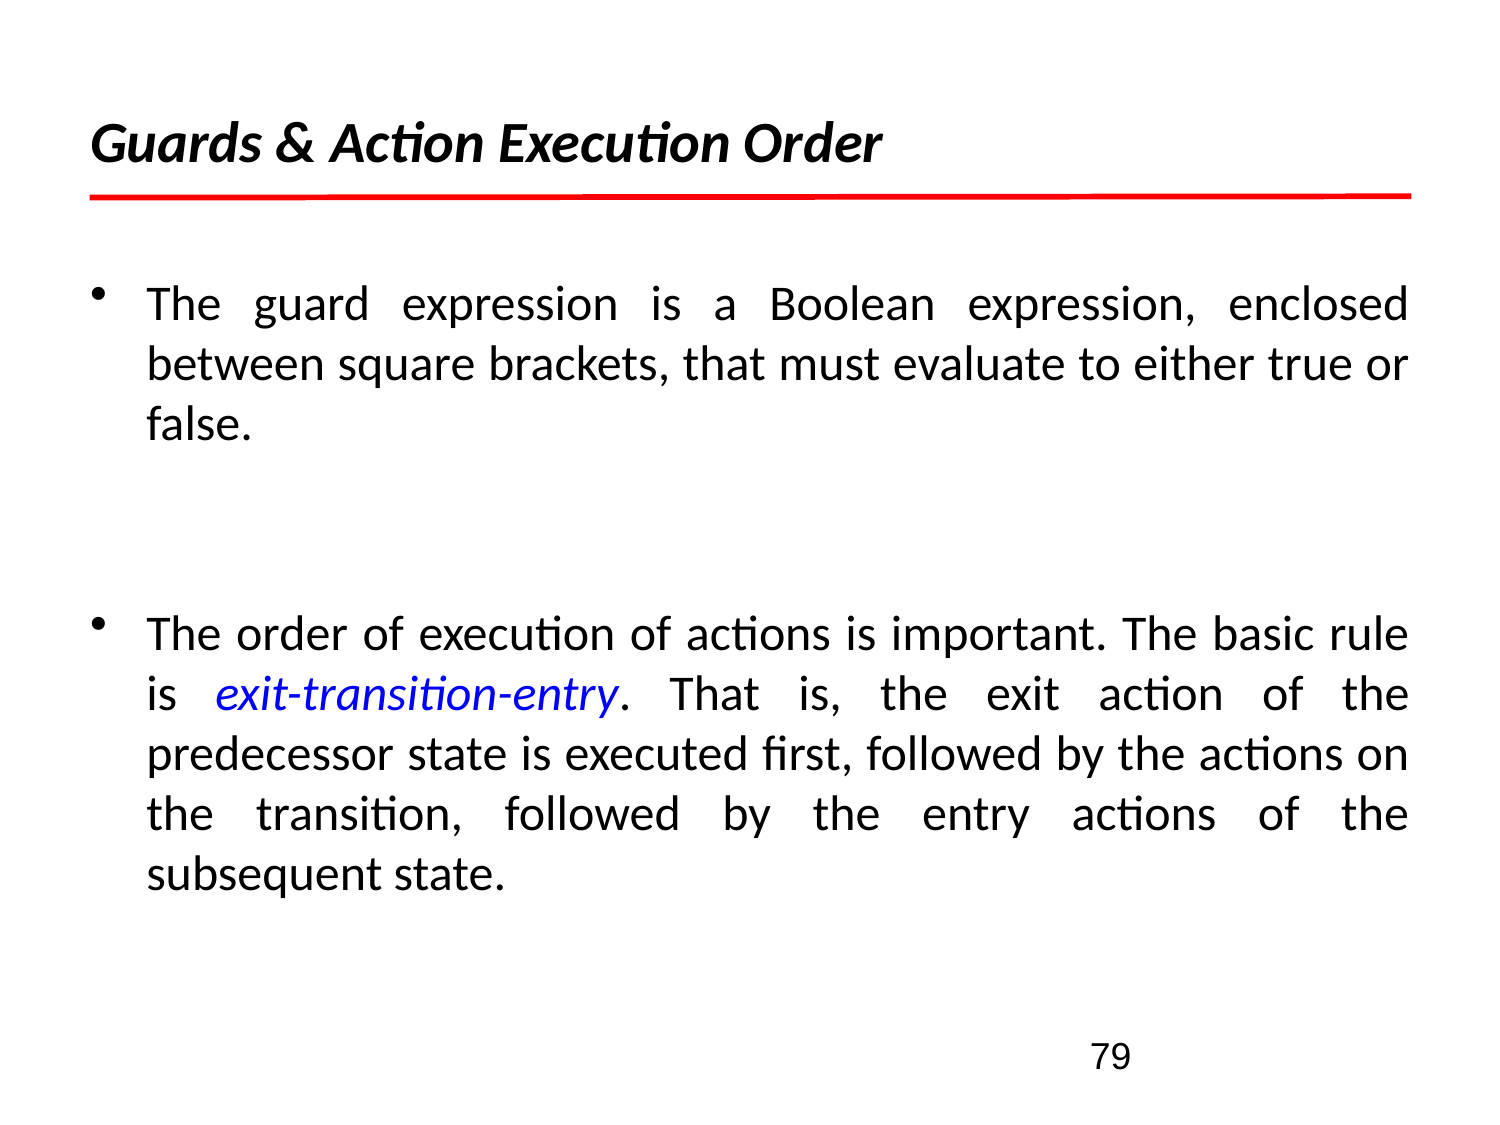

# Guards & Action Execution Order
The guard expression is a Boolean expression, enclosed between square brackets, that must evaluate to either true or false.

The order of execution of actions is important. The basic rule is exit-transition-entry. That is, the exit action of the predecessor state is executed first, followed by the actions on the transition, followed by the entry actions of the subsequent state.

79